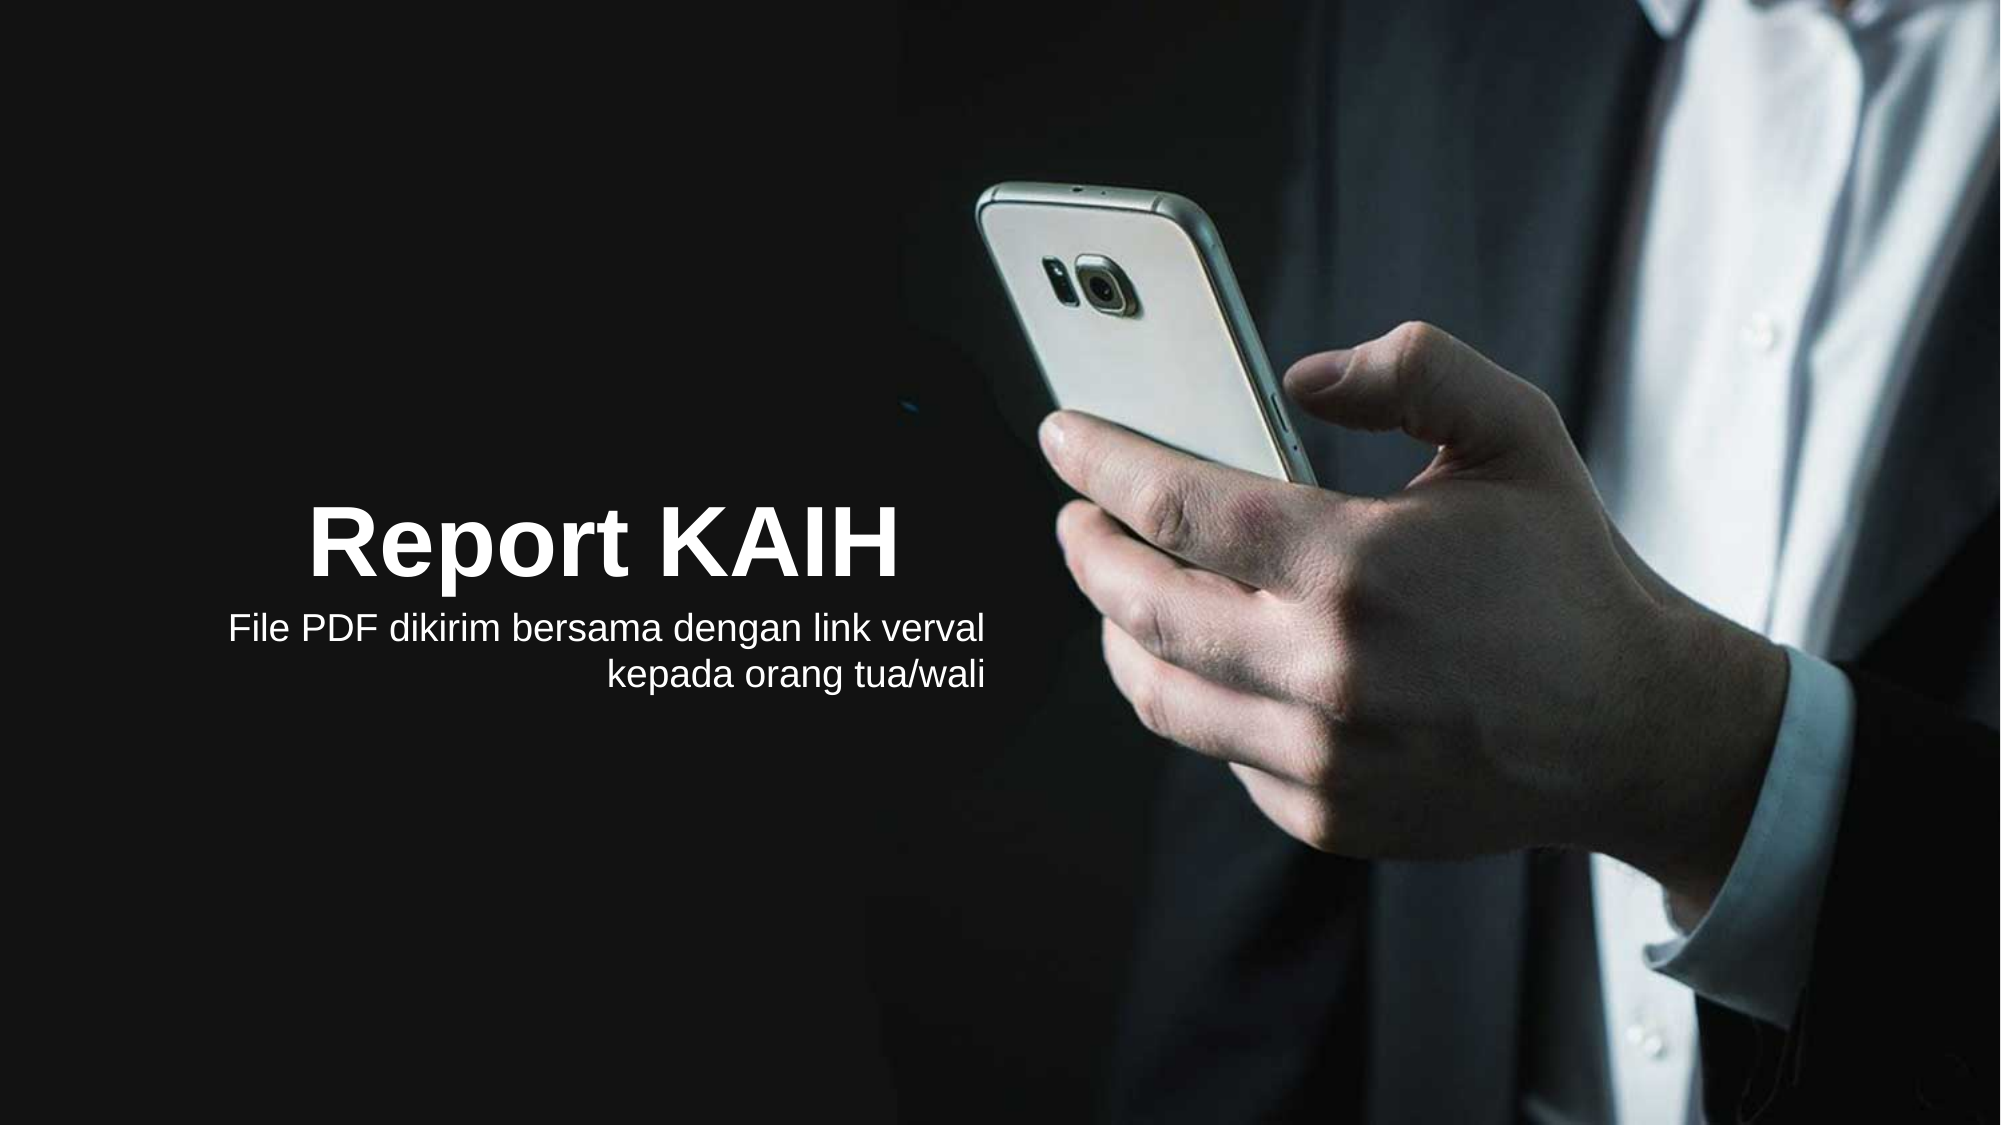

Report KAIH
File PDF dikirim bersama dengan link verval kepada orang tua/wali